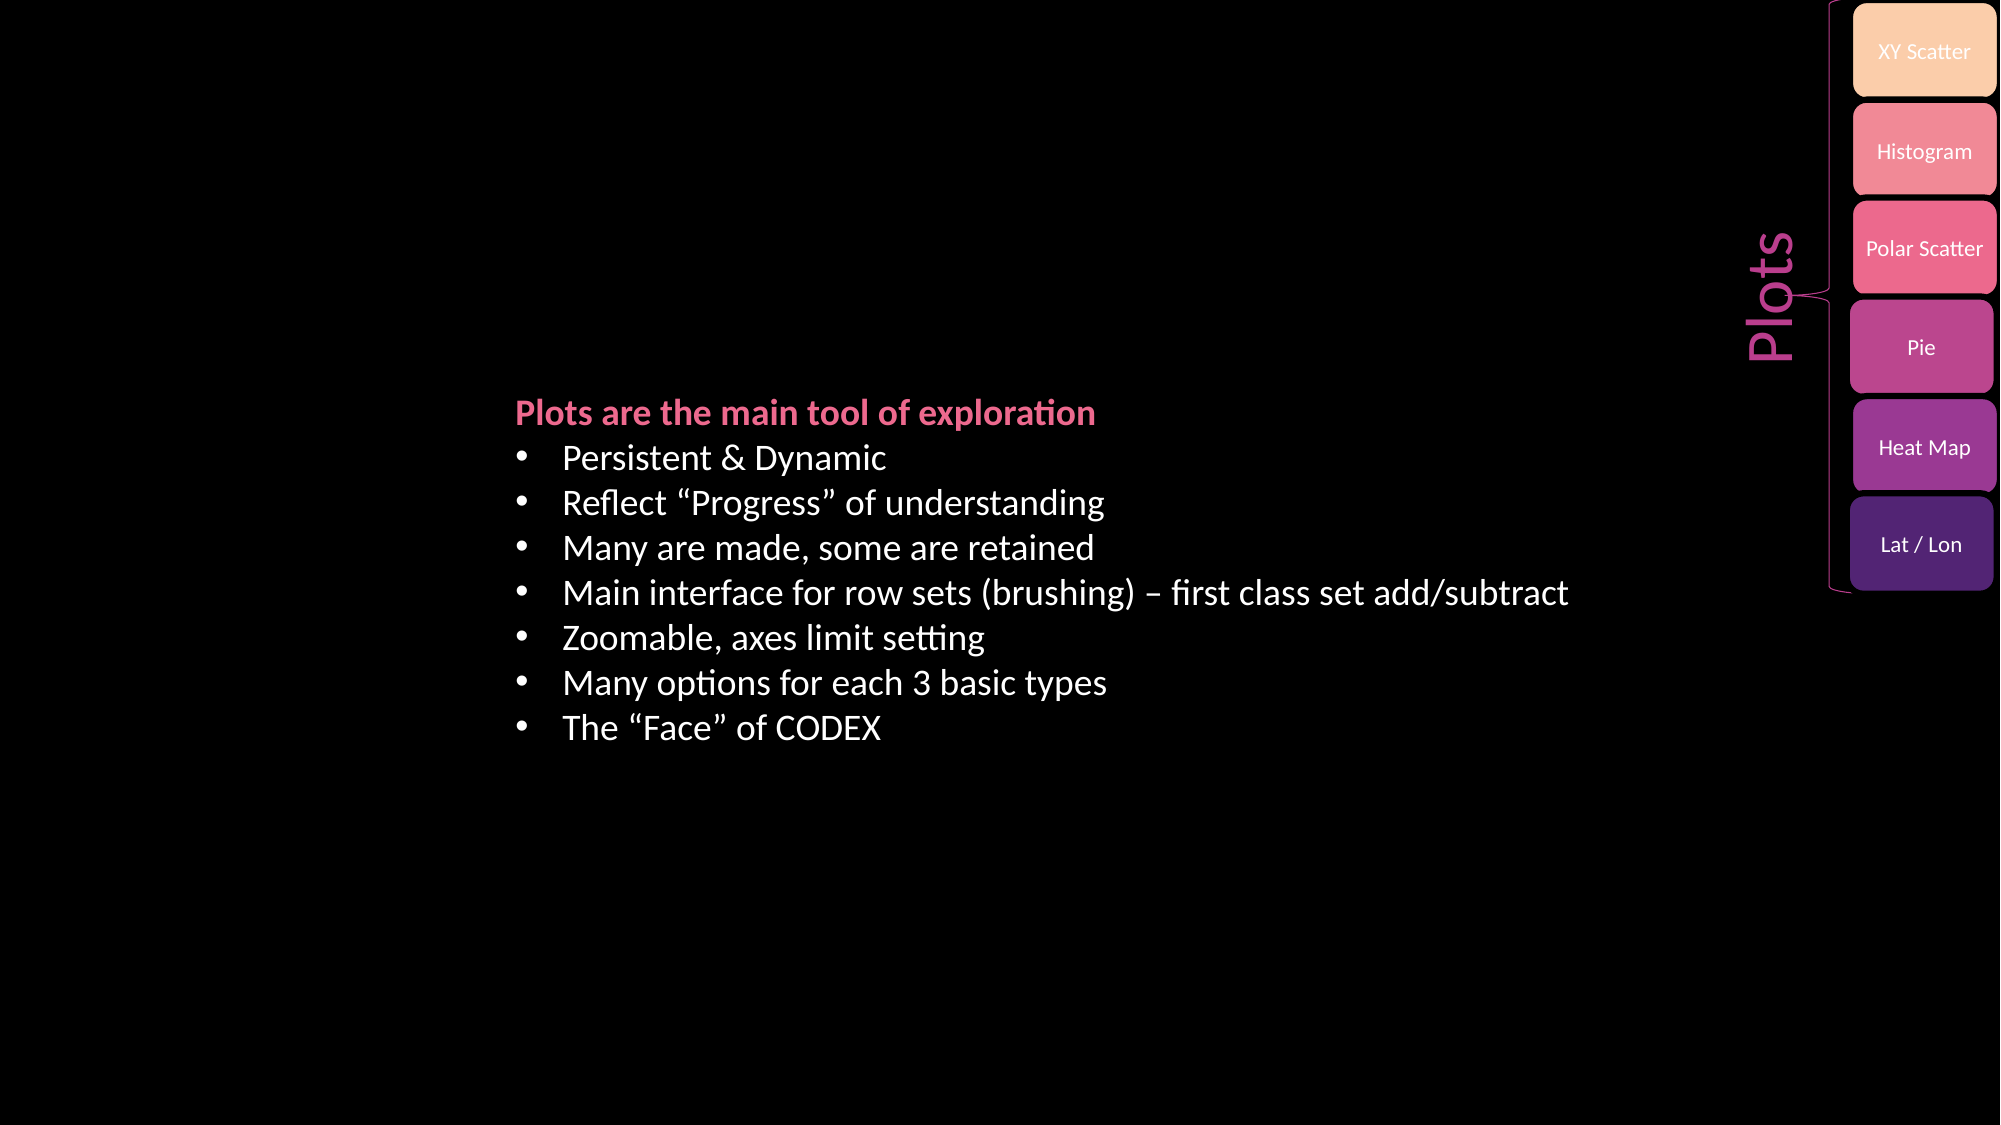

XY Scatter

Histogram
Polar Scatter
Plots
Pie
Plots are the main tool of exploration
Persistent & Dynamic
Reflect “Progress” of understanding
Many are made, some are retained
Main interface for row sets (brushing) – first class set add/subtract
Zoomable, axes limit setting
Many options for each 3 basic types
The “Face” of CODEX
Heat Map
Lat / Lon